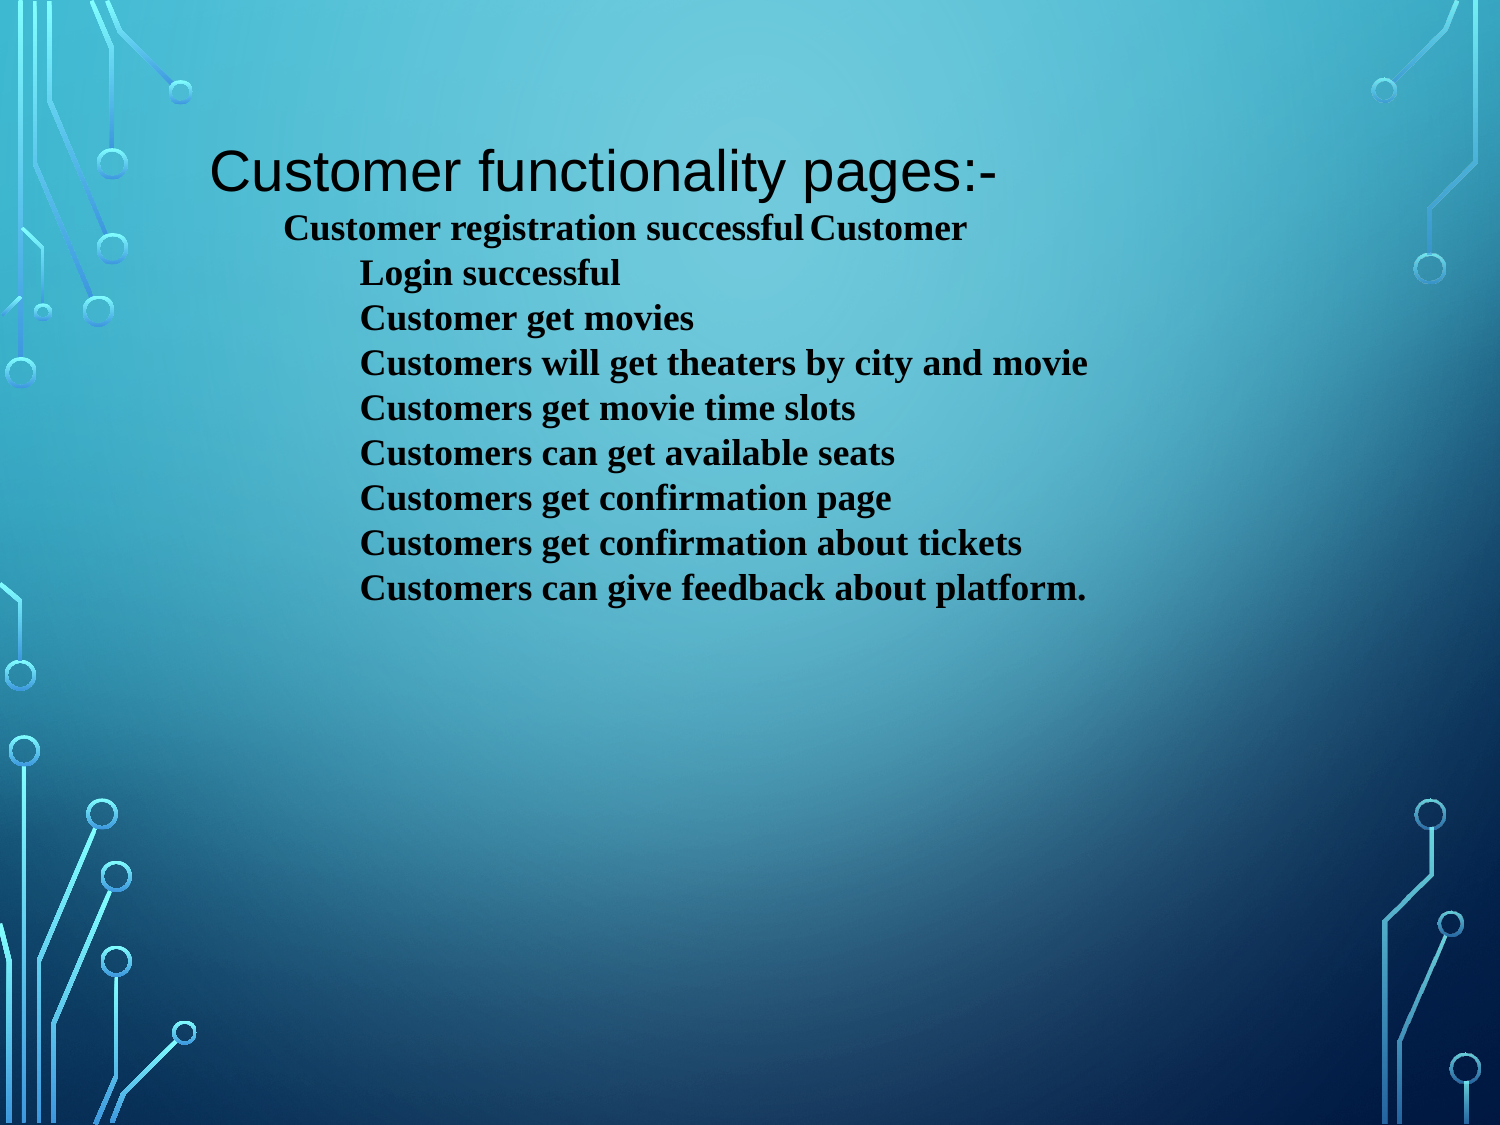

Customer functionality pages:-
       Customer registration successful	Customer
	Login successful
	Customer get movies
	Customers will get theaters by city and movie
	Customers get movie time slots
	Customers can get available seats
	Customers get confirmation page
	Customers get confirmation about tickets
	Customers can give feedback about platform.